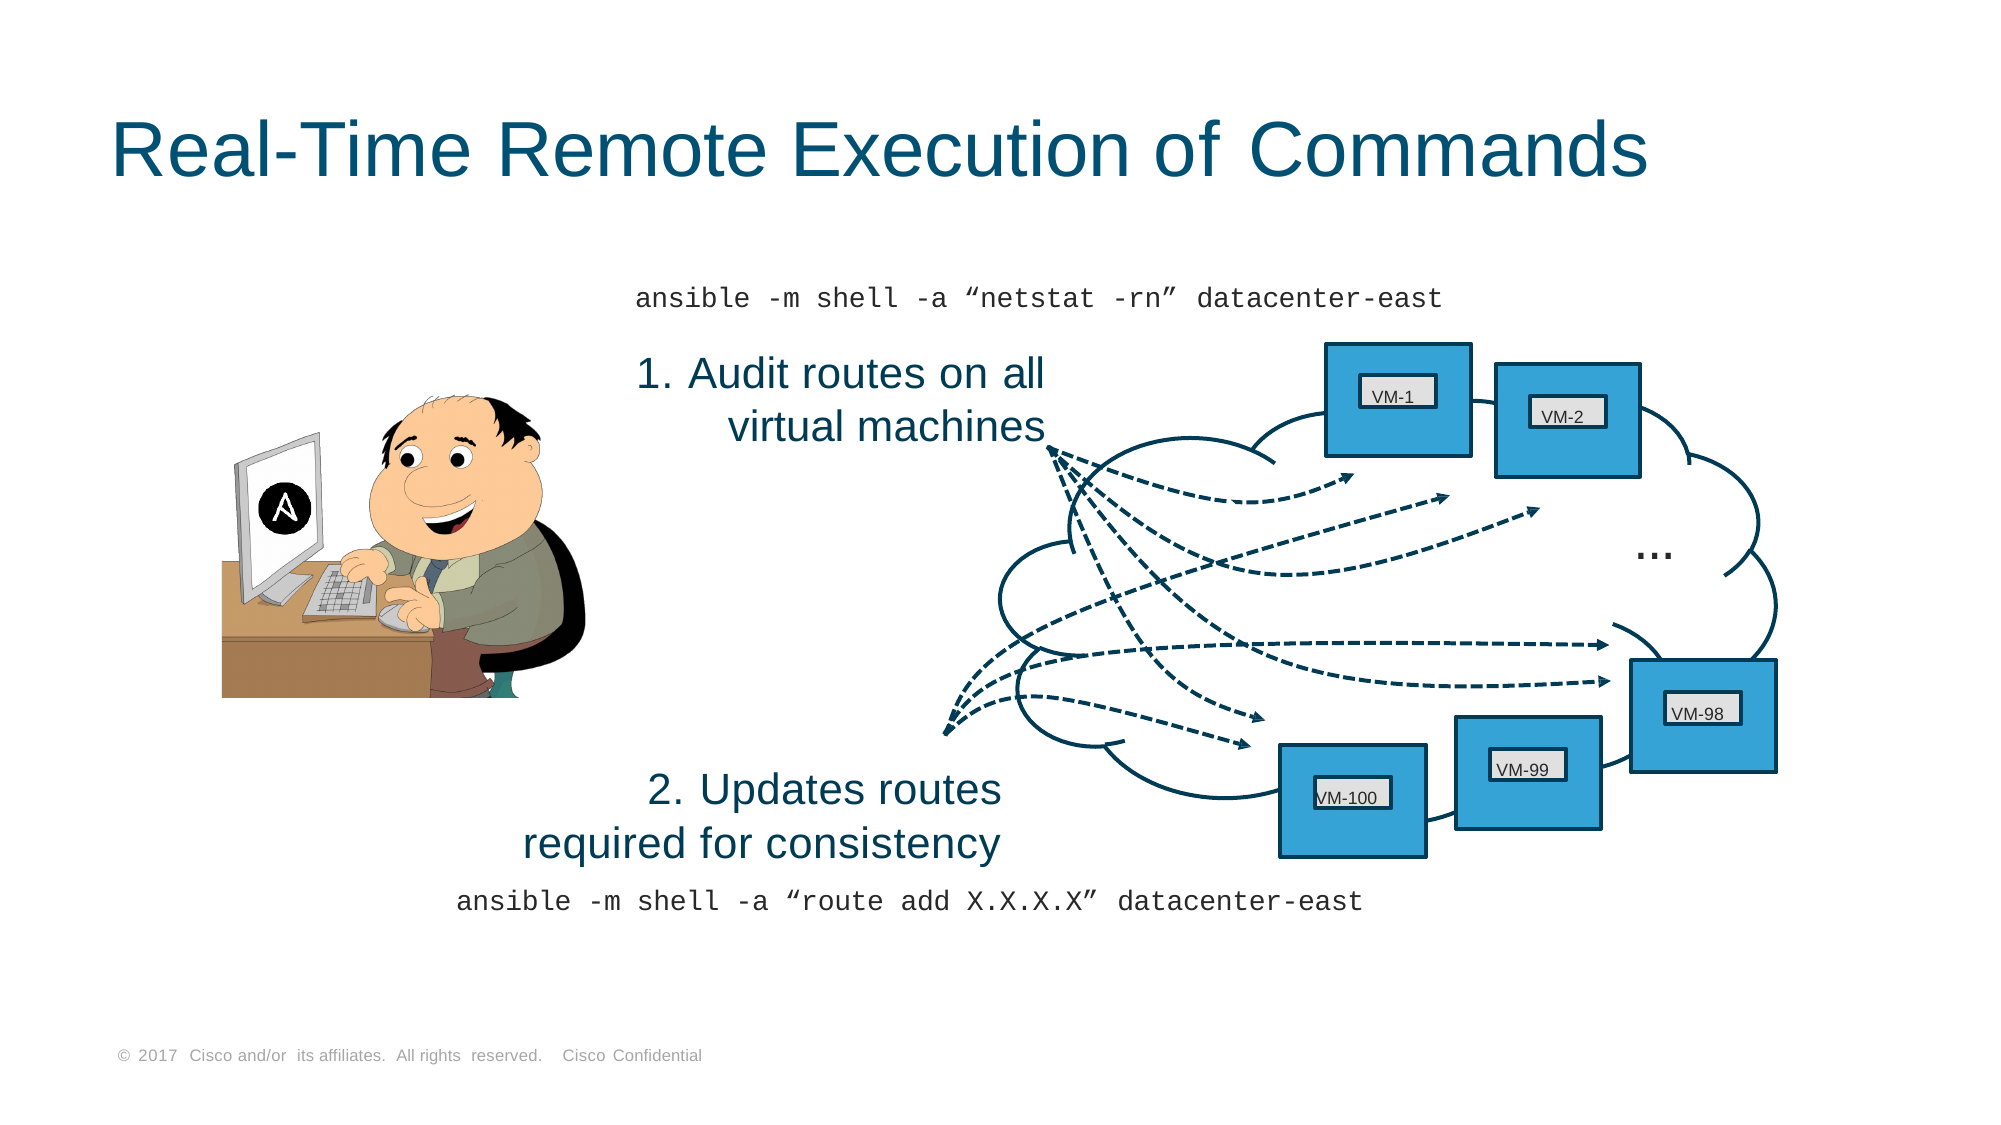

# Real-Time Remote Execution of Commands
ansible -m shell -a “netstat -rn” datacenter-east
1. Audit routes on all
virtual machines

VM-1

VM-2

…

VM-98

VM-99
2. Updates routes
required for consistency

VM-100
ansible -m shell -a “route add X.X.X.X” datacenter-east
© 2017  Cisco and/or  its affiliates.  All rights  reserved.    Cisco Confidential